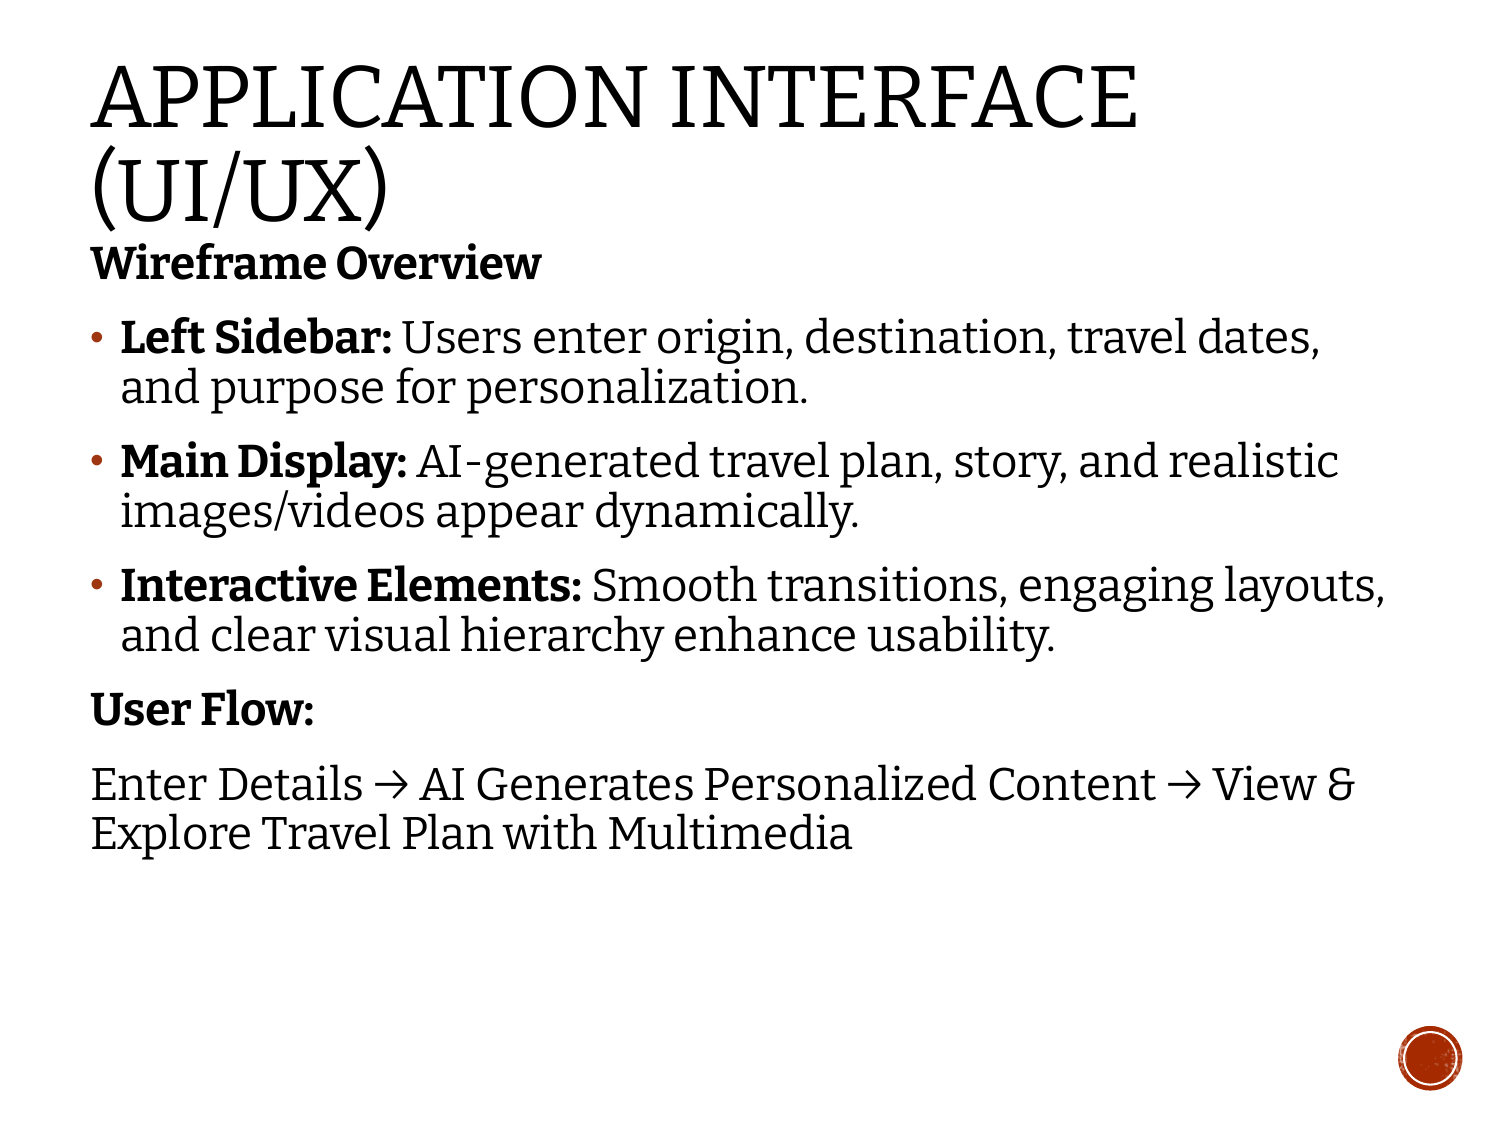

# Application Interface (UI/UX)
Wireframe Overview
Left Sidebar: Users enter origin, destination, travel dates, and purpose for personalization.
Main Display: AI-generated travel plan, story, and realistic images/videos appear dynamically.
Interactive Elements: Smooth transitions, engaging layouts, and clear visual hierarchy enhance usability.
User Flow:
Enter Details → AI Generates Personalized Content → View & Explore Travel Plan with Multimedia